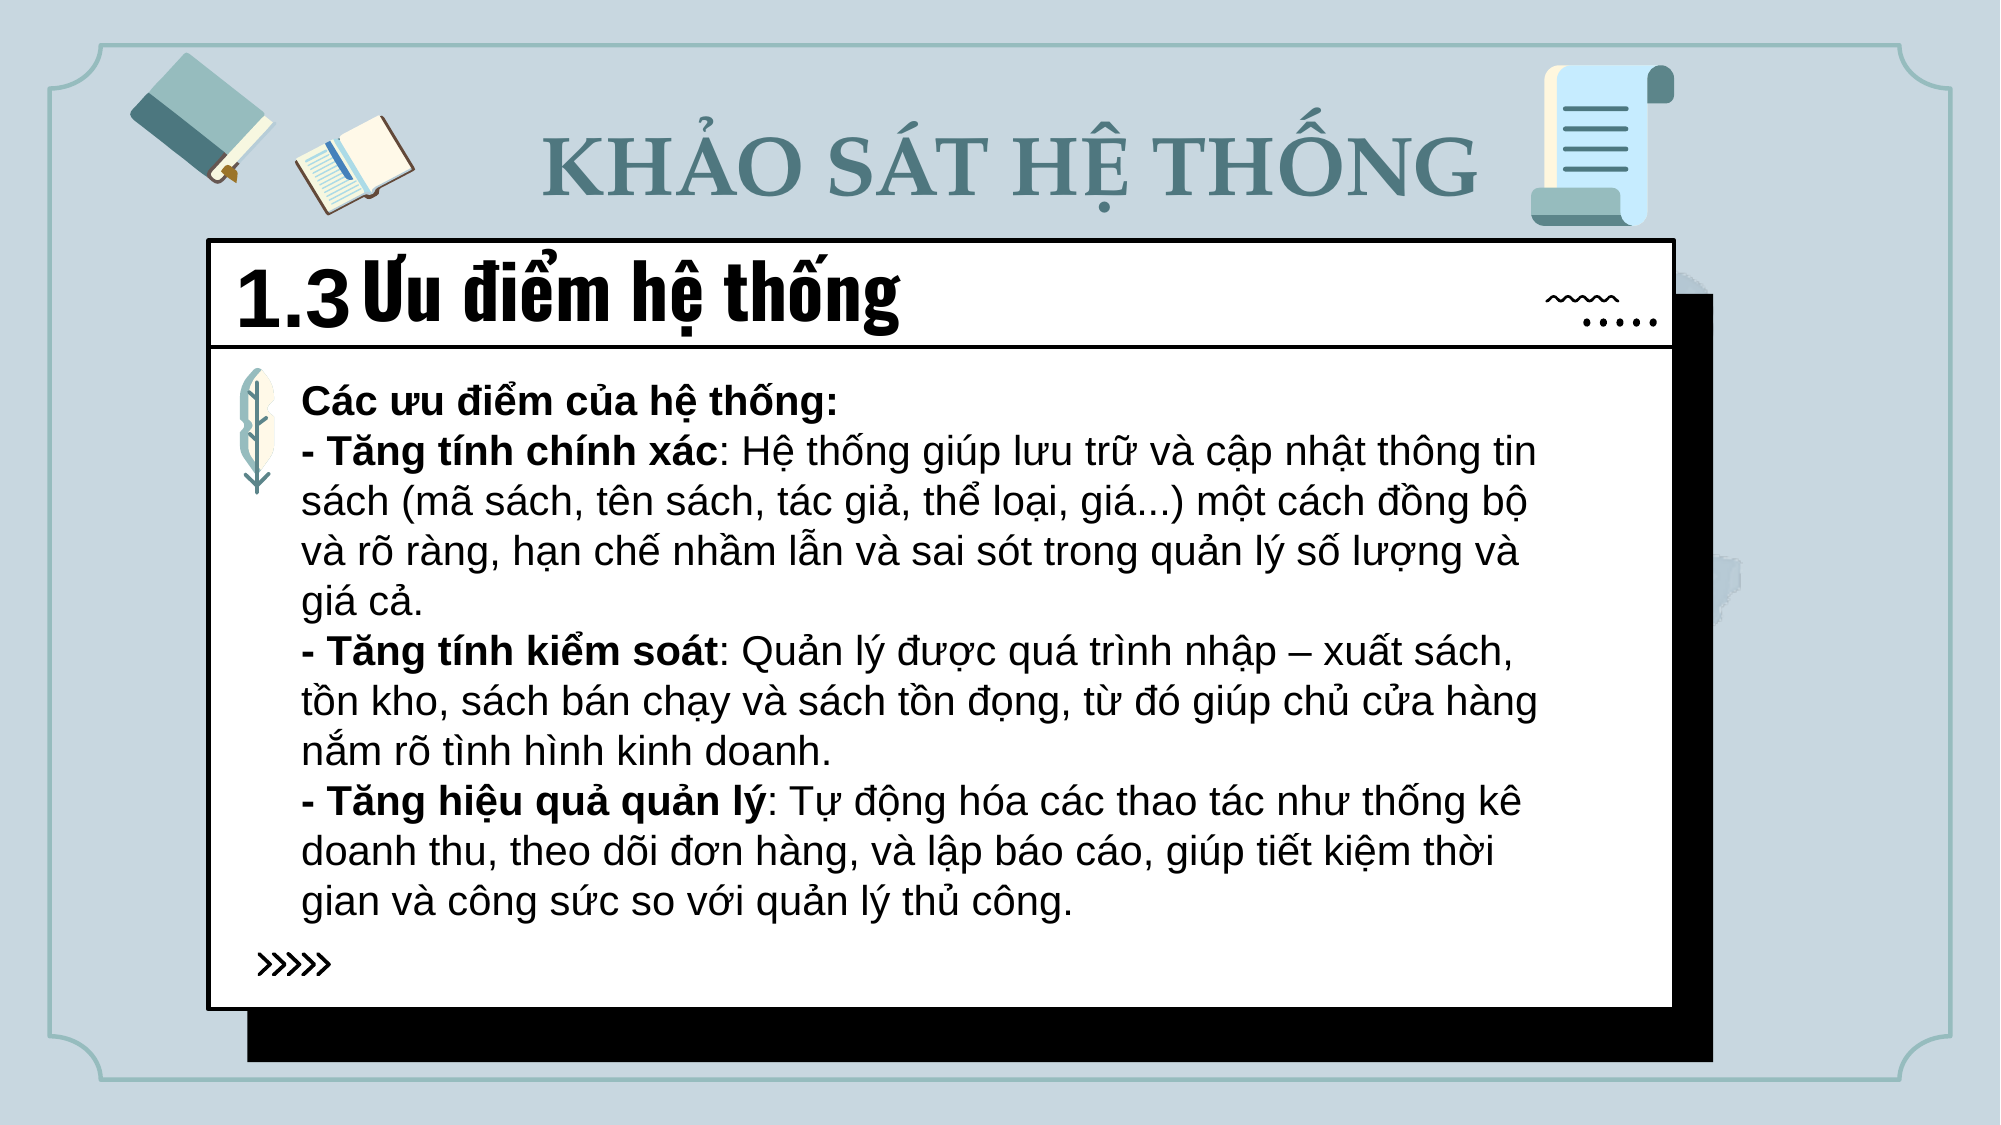

# KHẢO SÁT HỆ THỐNG
1.3

Ưu điểm hệ thống

Các ưu điểm của hệ thống:
- Tăng tính chính xác: Hệ thống giúp lưu trữ và cập nhật thông tin sách (mã sách, tên sách, tác giả, thể loại, giá...) một cách đồng bộ và rõ ràng, hạn chế nhầm lẫn và sai sót trong quản lý số lượng và giá cả.
- Tăng tính kiểm soát: Quản lý được quá trình nhập – xuất sách, tồn kho, sách bán chạy và sách tồn đọng, từ đó giúp chủ cửa hàng nắm rõ tình hình kinh doanh.
- Tăng hiệu quả quản lý: Tự động hóa các thao tác như thống kê doanh thu, theo dõi đơn hàng, và lập báo cáo, giúp tiết kiệm thời gian và công sức so với quản lý thủ công.